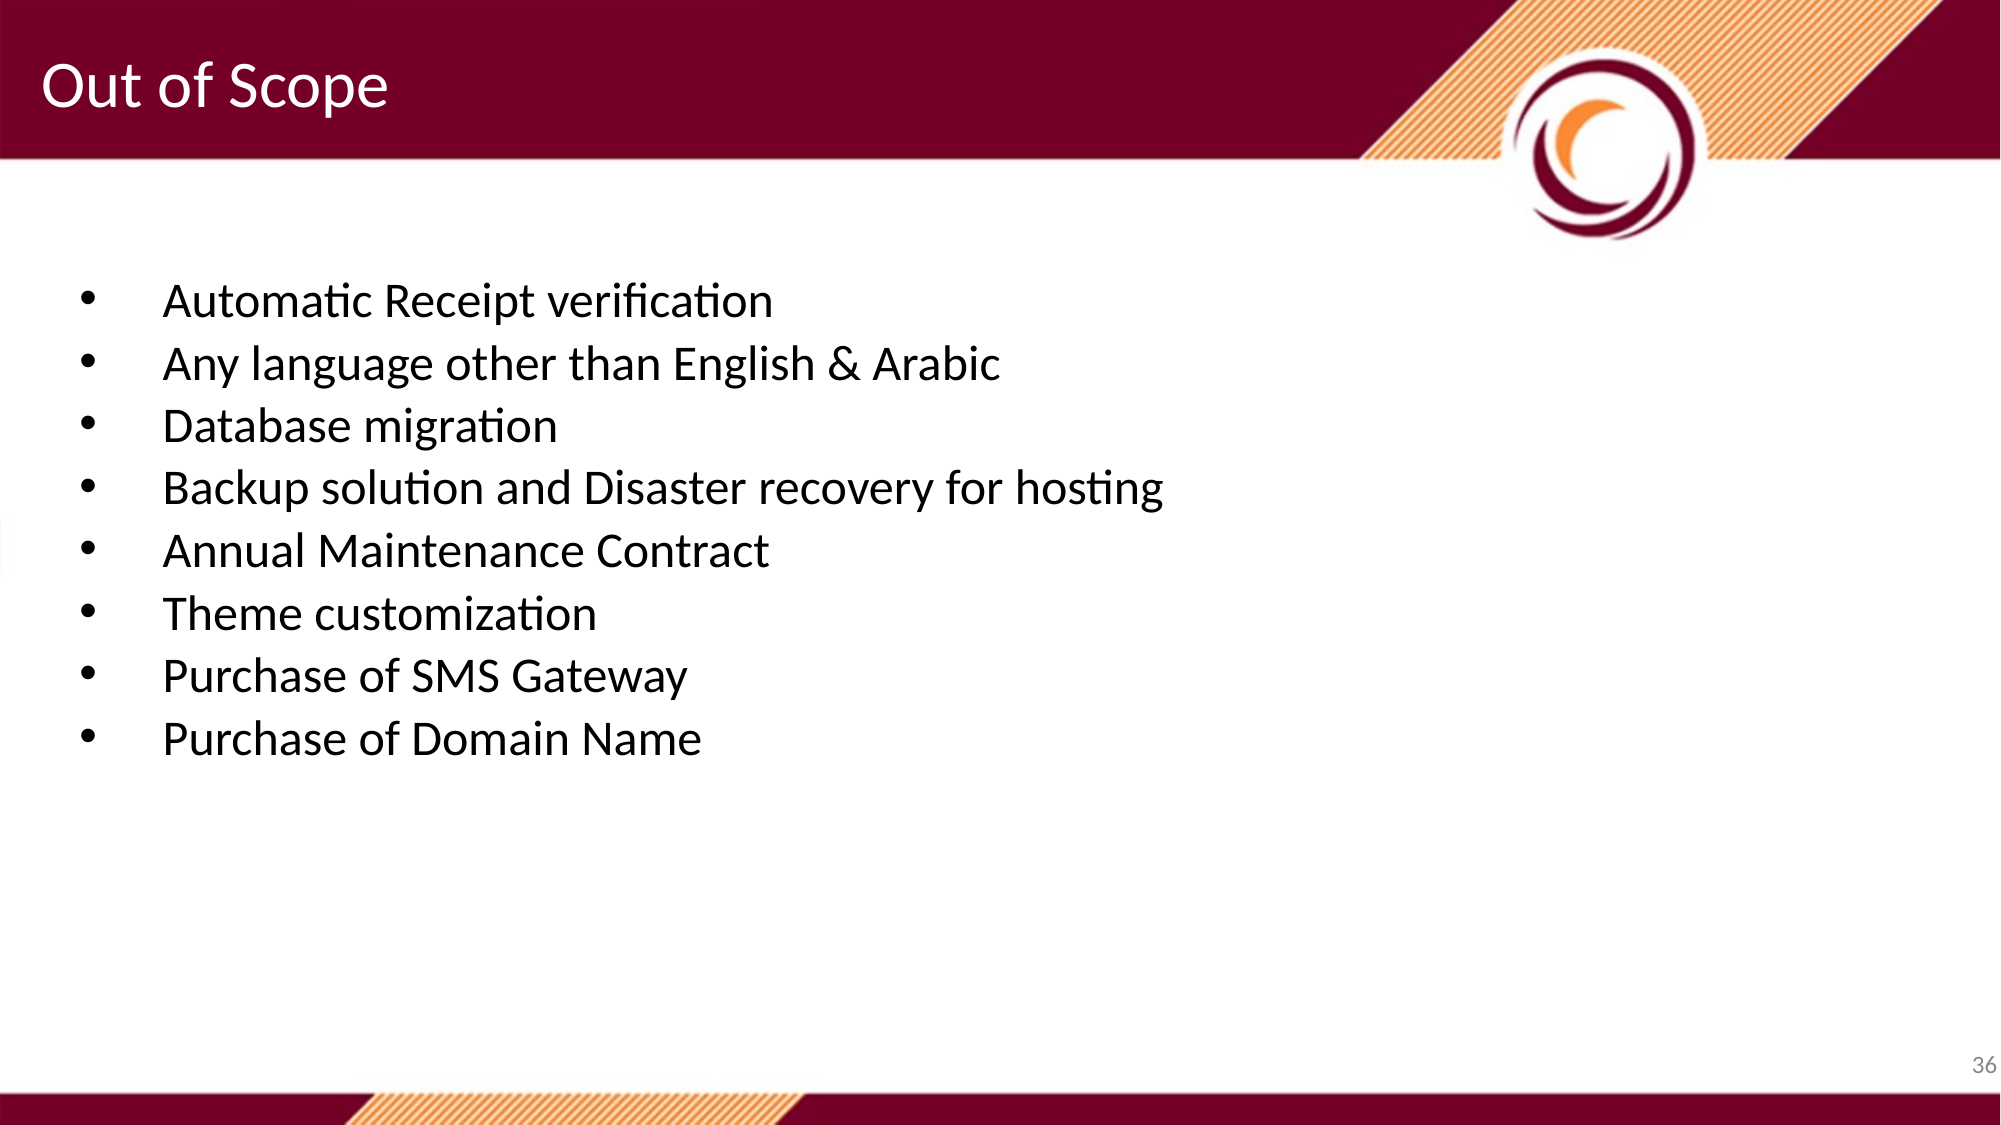

Out of Scope
Automatic Receipt verification
Any language other than English & Arabic
Database migration
Backup solution and Disaster recovery for hosting
Annual Maintenance Contract
Theme customization
Purchase of SMS Gateway
Purchase of Domain Name
36